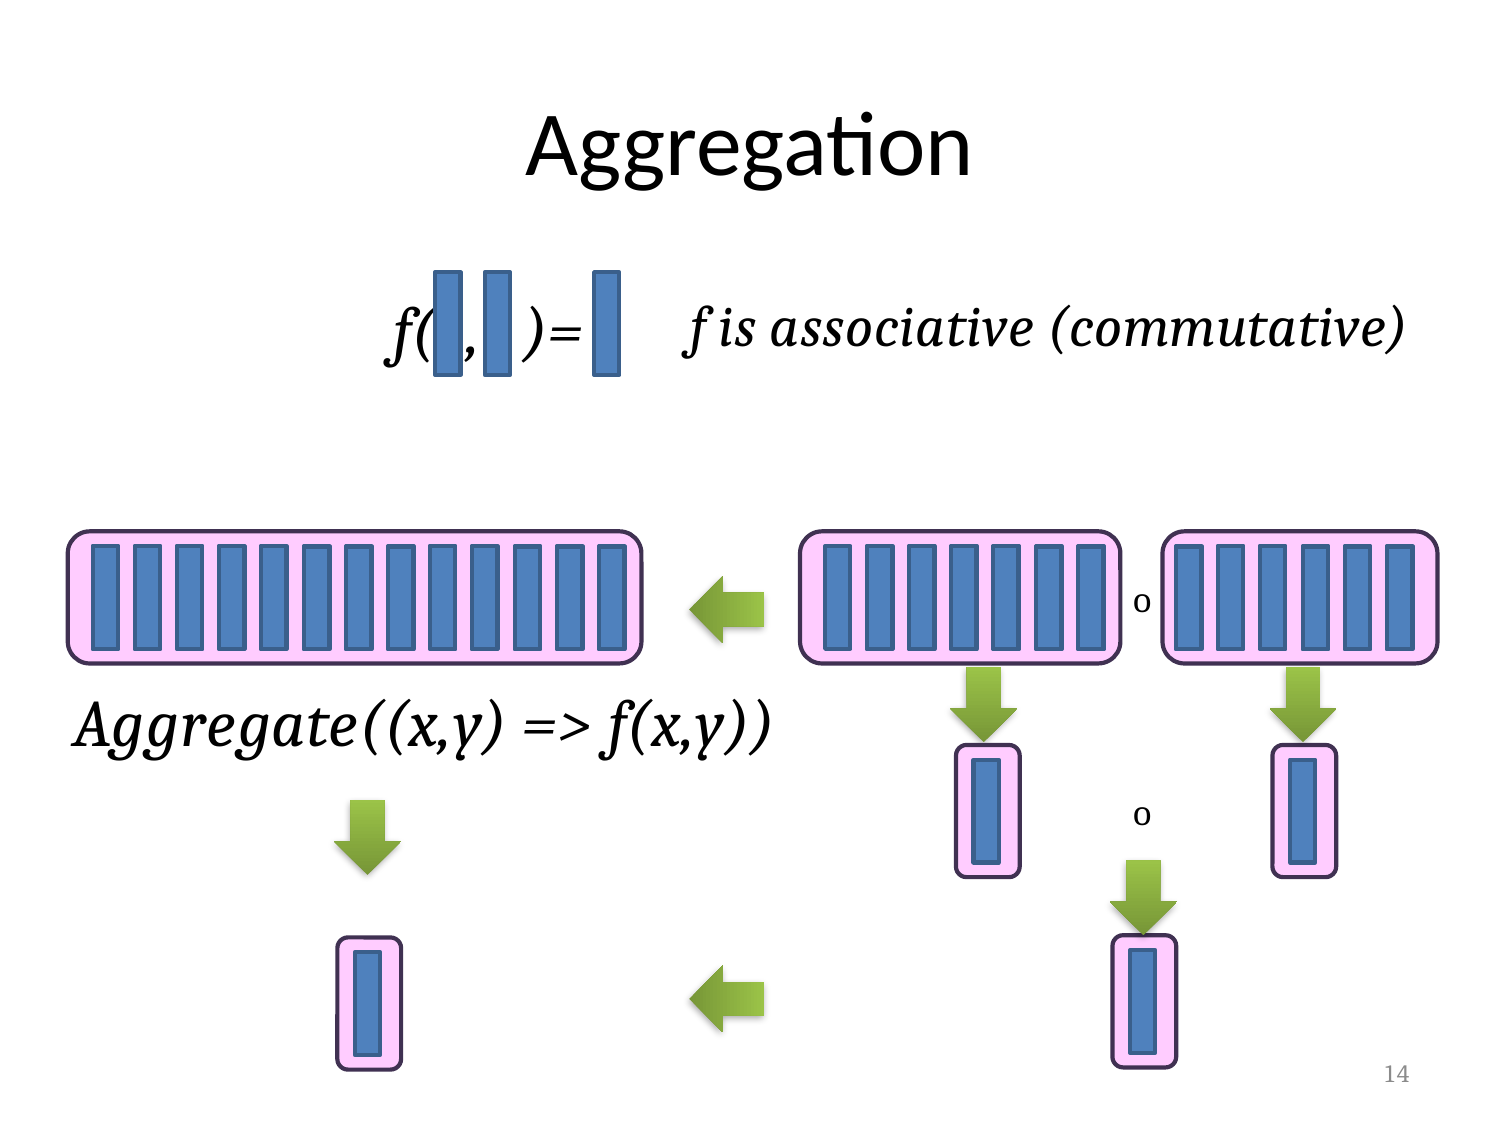

# Aggregation

f(  ,   )=
f is associative (commutative)

o

Aggregate((x,y) => f(x,y))

o

14